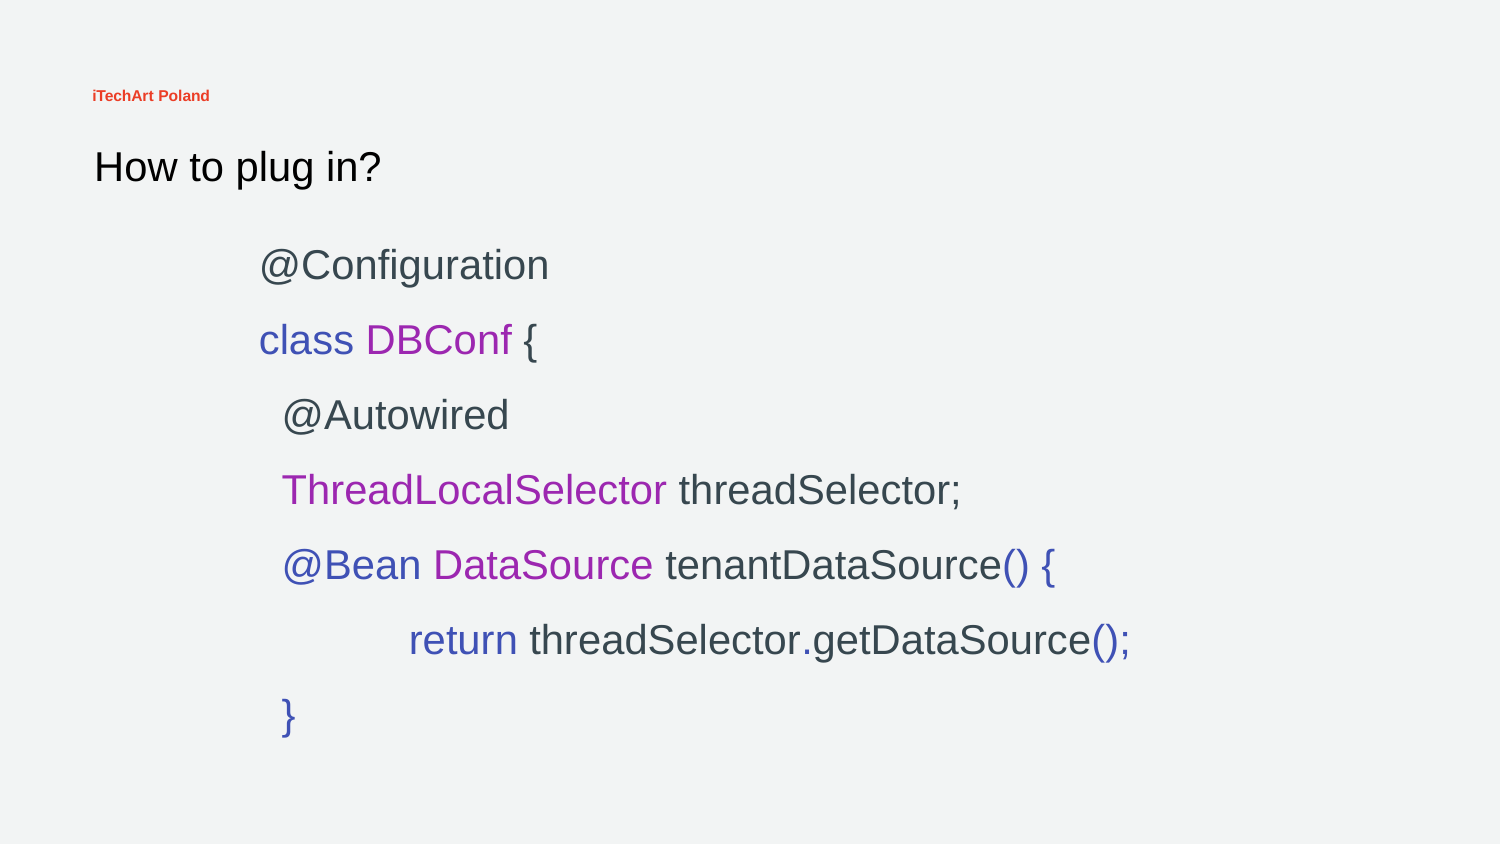

iTechArt Poland
How to plug in?

@Configuration
class DBConf {
  @Autowired
  ThreadLocalSelector threadSelector;
  @Bean DataSource tenantDataSource() {
	return threadSelector.getDataSource();
  }